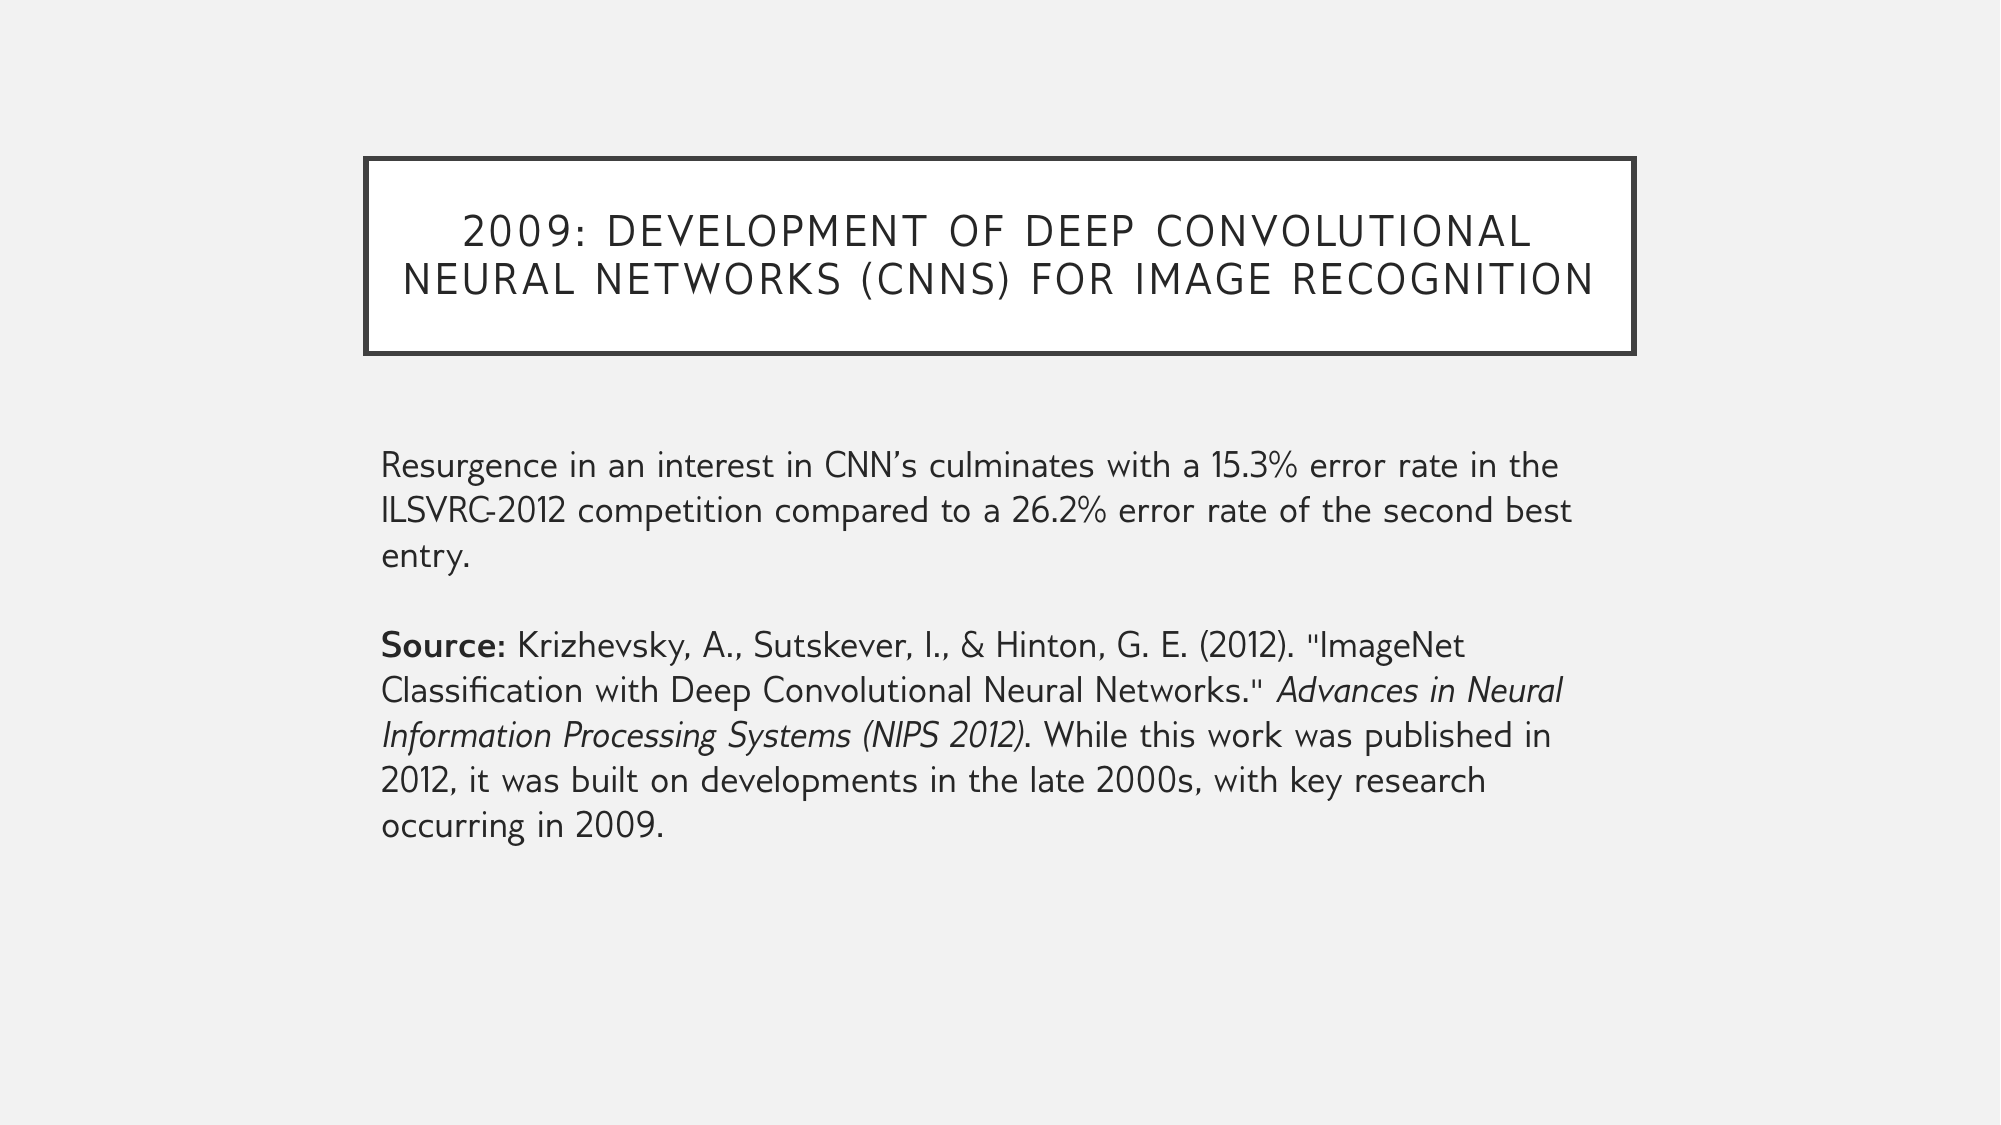

# 2009: Development of Deep Convolutional Neural Networks (CNNs) for Image Recognition
Resurgence in an interest in CNN’s culminates with a 15.3% error rate in the ILSVRC-2012 competition compared to a 26.2% error rate of the second best entry.
Source: Krizhevsky, A., Sutskever, I., & Hinton, G. E. (2012). "ImageNet Classification with Deep Convolutional Neural Networks." Advances in Neural Information Processing Systems (NIPS 2012). While this work was published in 2012, it was built on developments in the late 2000s, with key research occurring in 2009.